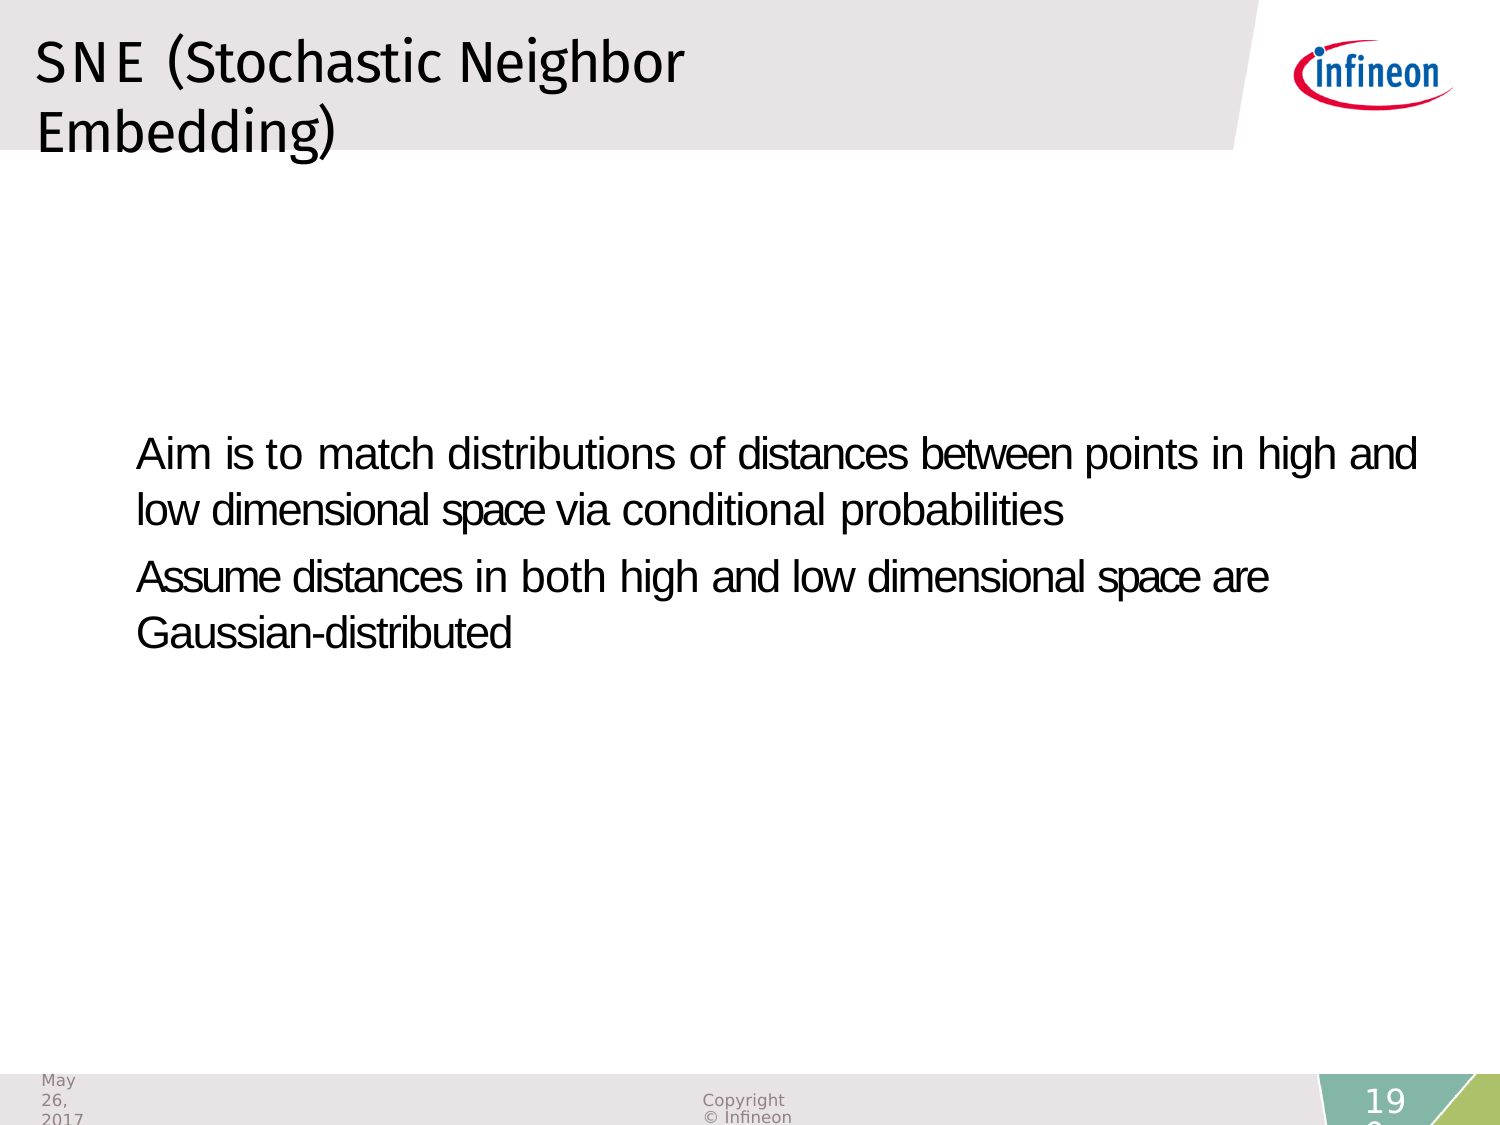

SNE (Stochastic Neighbor Embedding)
Aim is to match distributions of distances between points in high and  low dimensional space via conditional probabilities
Assume distances in both high and low dimensional space are  Gaussian-distributed

May 26, 2017
Copyright © Infineon Technologies AG 2019. All rights reserved.
190